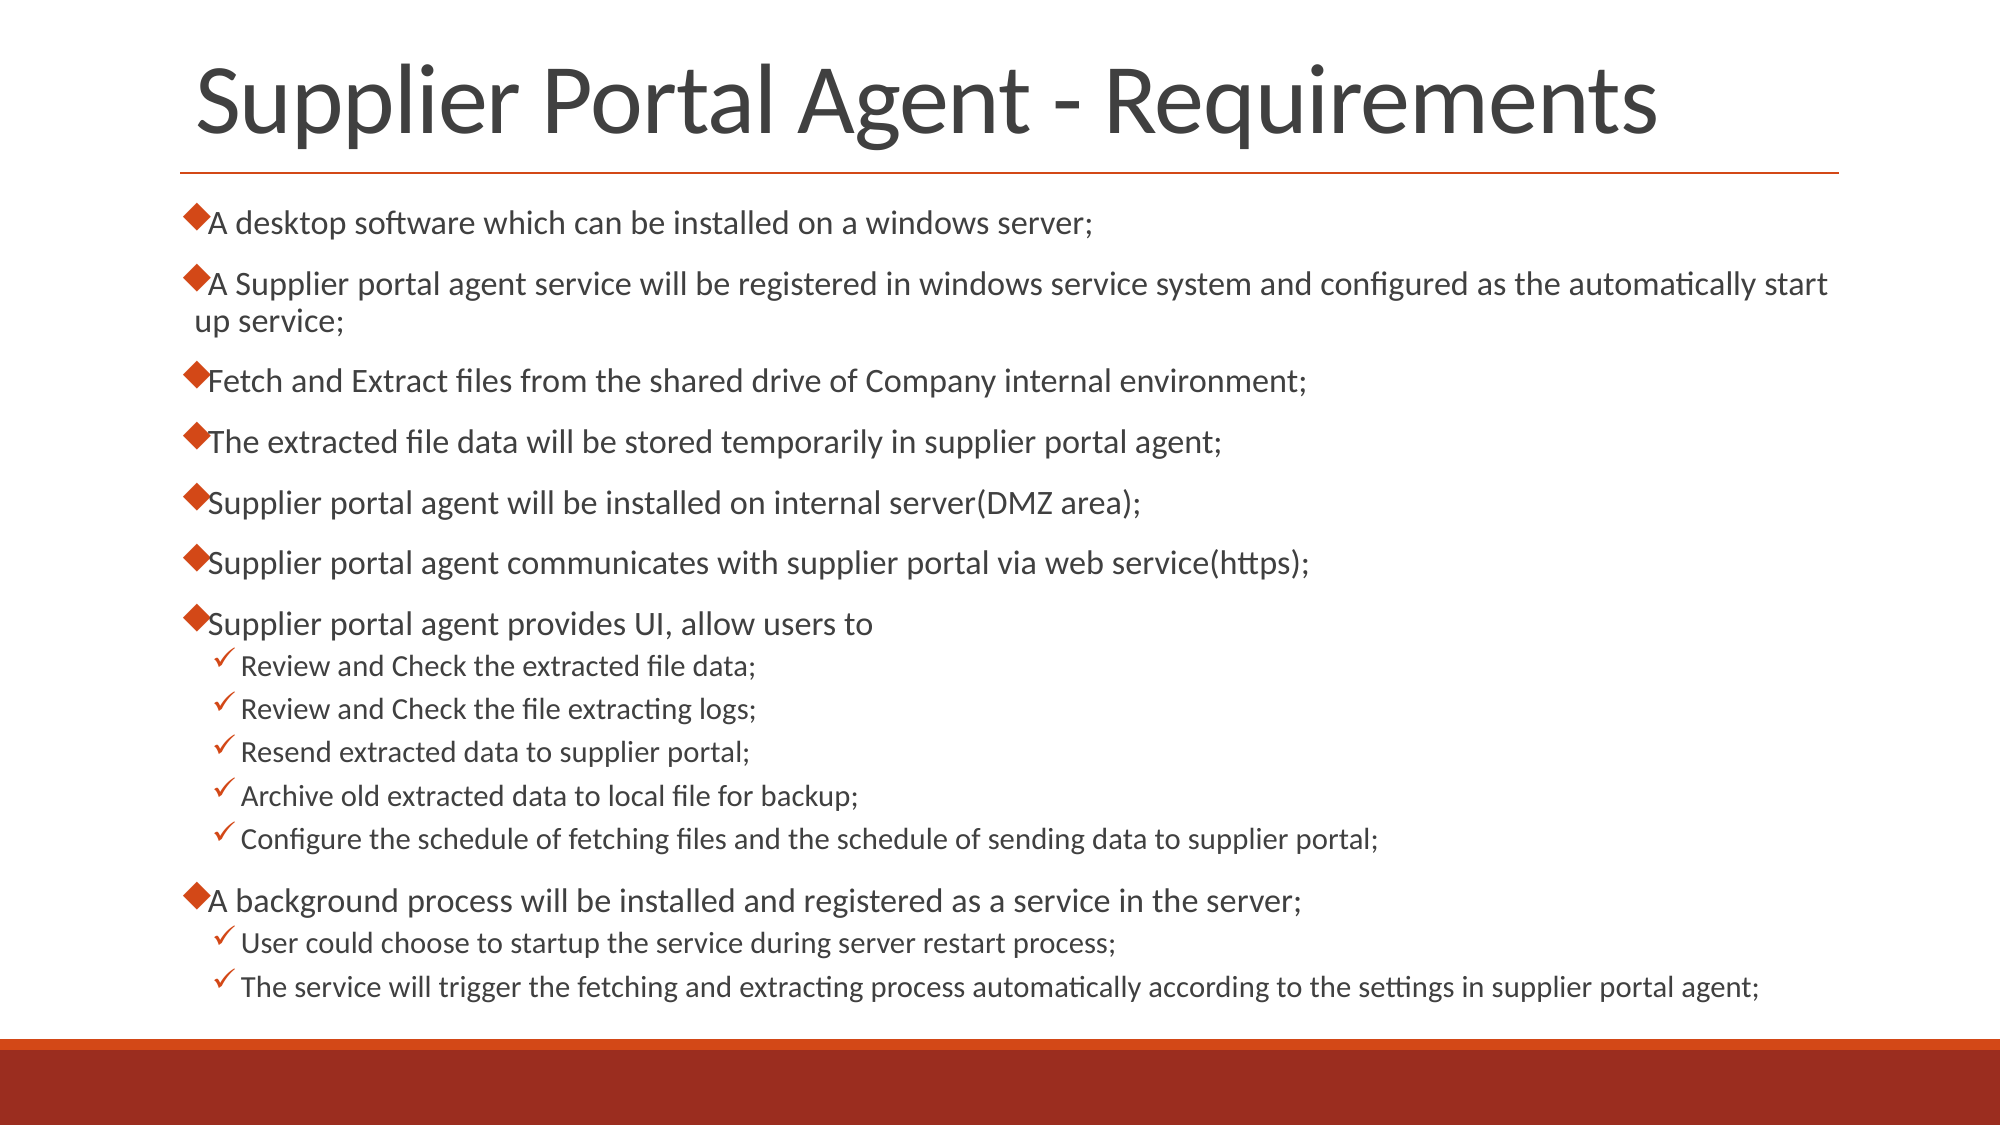

# Supplier Portal Agent - Requirements
A desktop software which can be installed on a windows server;
A Supplier portal agent service will be registered in windows service system and configured as the automatically start up service;
Fetch and Extract files from the shared drive of Company internal environment;
The extracted file data will be stored temporarily in supplier portal agent;
Supplier portal agent will be installed on internal server(DMZ area);
Supplier portal agent communicates with supplier portal via web service(https);
Supplier portal agent provides UI, allow users to
Review and Check the extracted file data;
Review and Check the file extracting logs;
Resend extracted data to supplier portal;
Archive old extracted data to local file for backup;
Configure the schedule of fetching files and the schedule of sending data to supplier portal;
A background process will be installed and registered as a service in the server;
User could choose to startup the service during server restart process;
The service will trigger the fetching and extracting process automatically according to the settings in supplier portal agent;